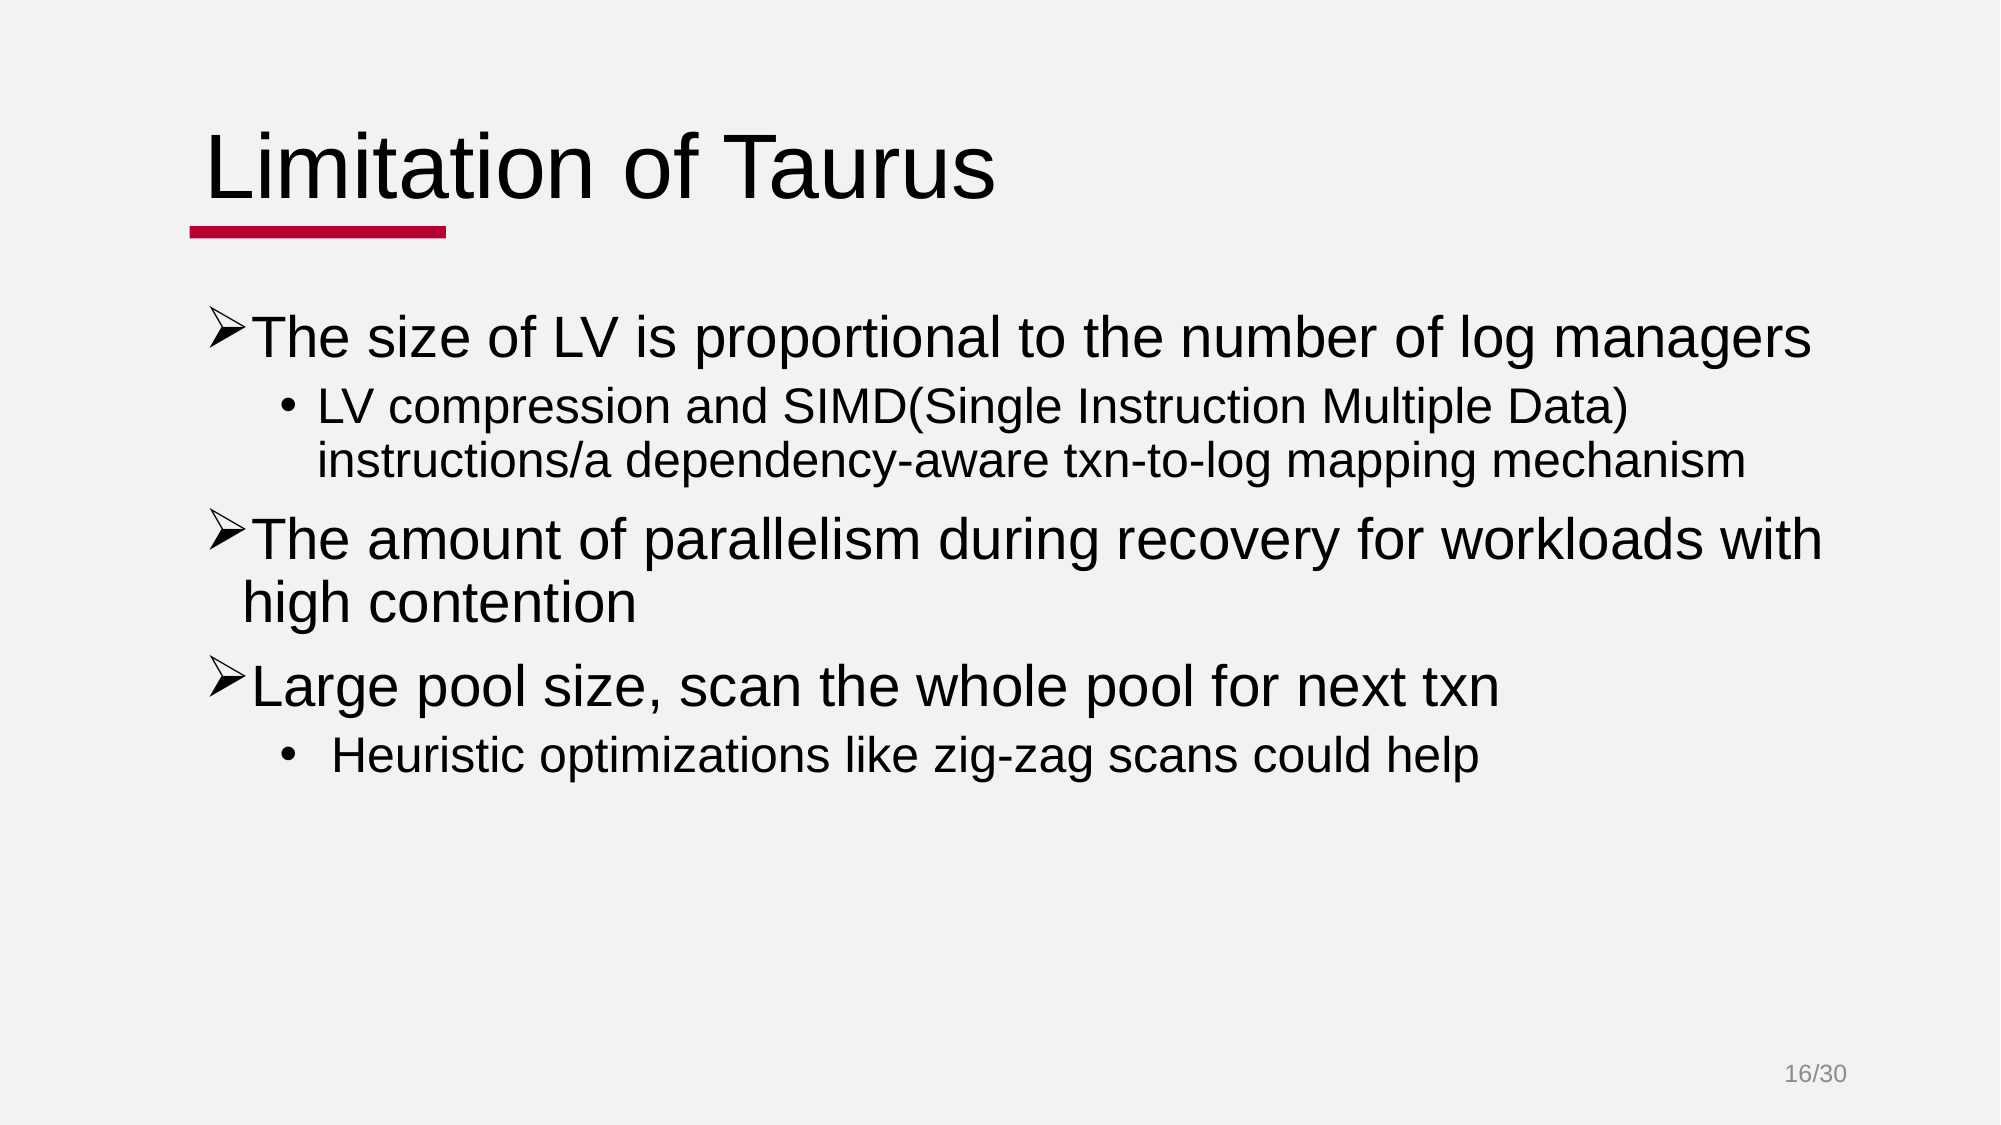

# Limitation of Taurus
The size of LV is proportional to the number of log managers
LV compression and SIMD(Single Instruction Multiple Data) instructions/a dependency-aware txn-to-log mapping mechanism
The amount of parallelism during recovery for workloads with high contention
Large pool size, scan the whole pool for next txn
 Heuristic optimizations like zig-zag scans could help

16/30